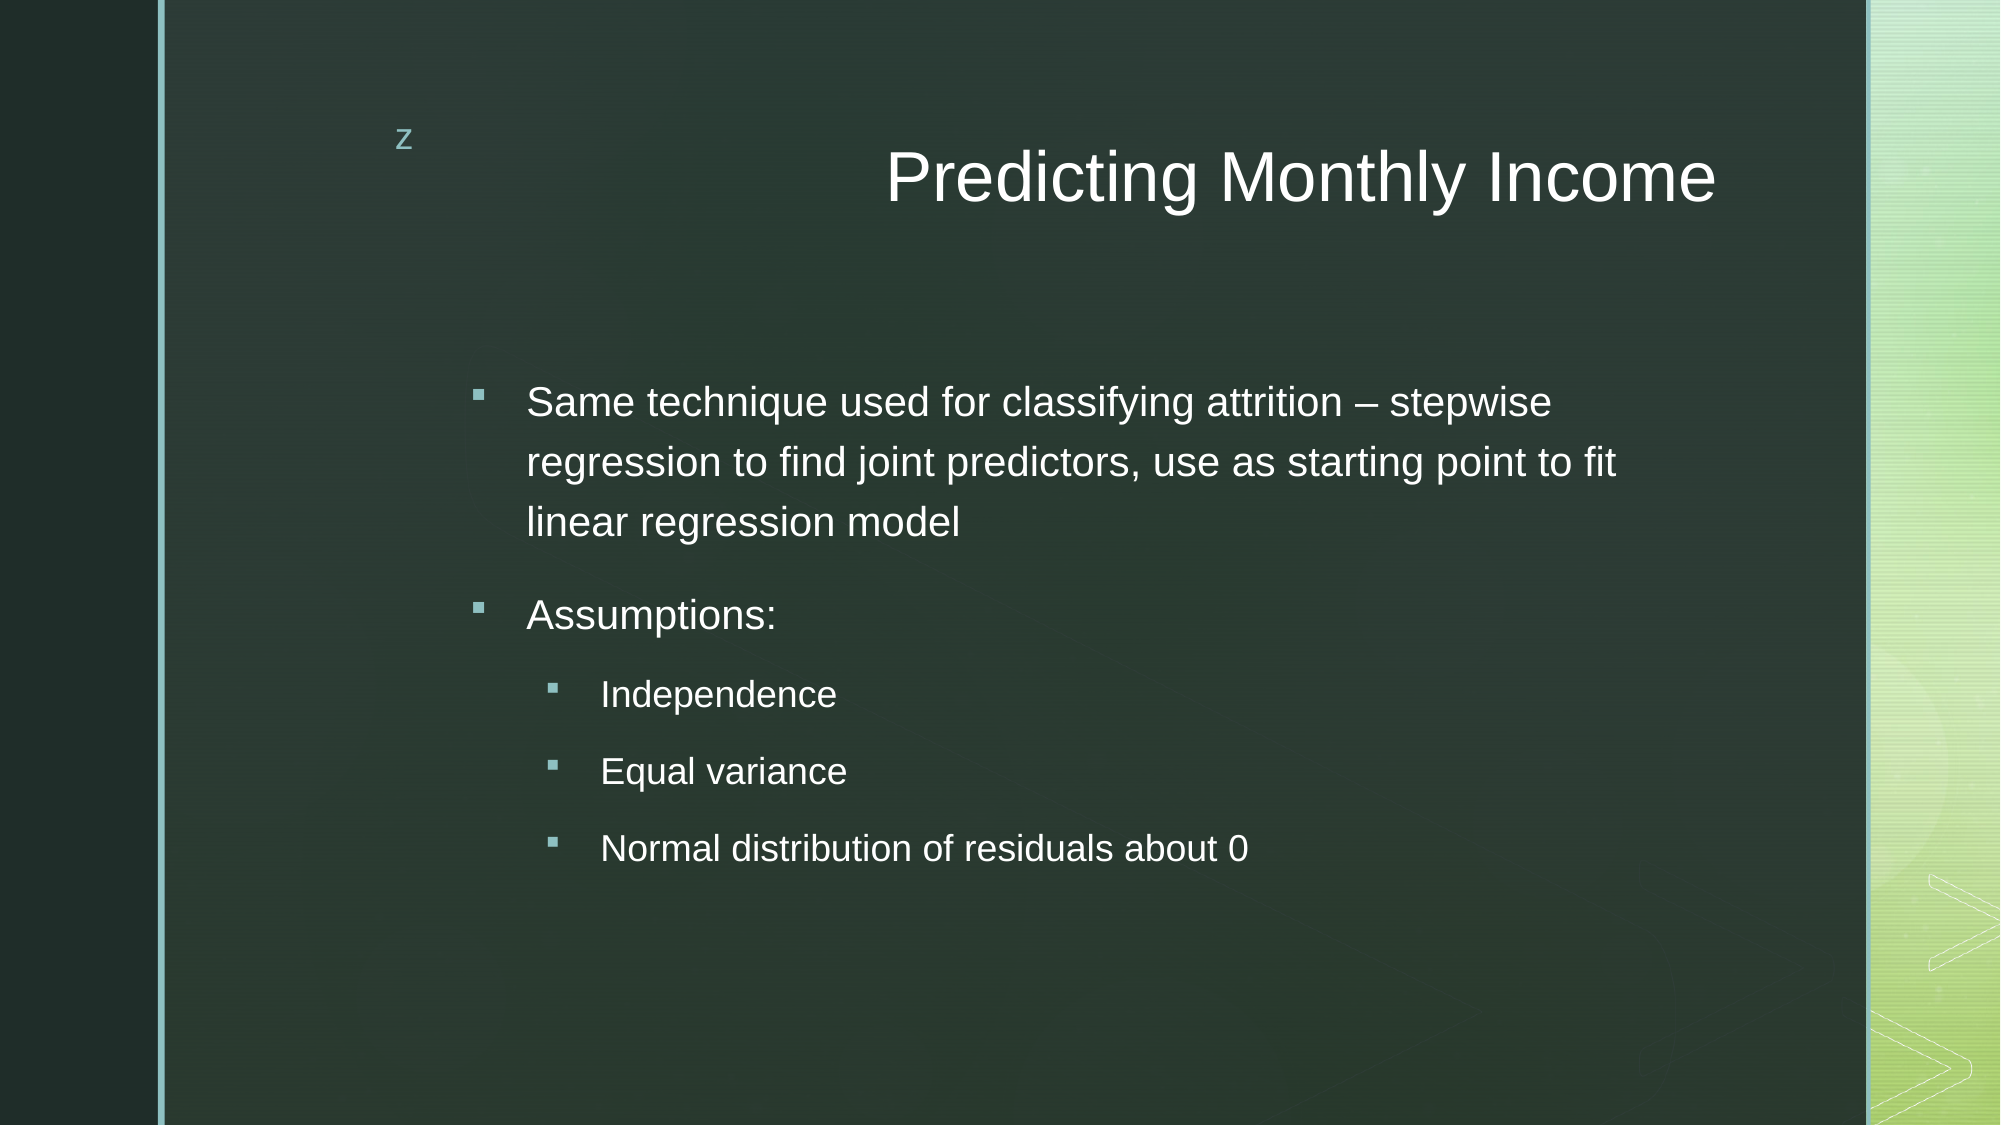

# Predicting Monthly Income
Same technique used for classifying attrition – stepwise regression to find joint predictors, use as starting point to fit linear regression model
Assumptions:
Independence
Equal variance
Normal distribution of residuals about 0